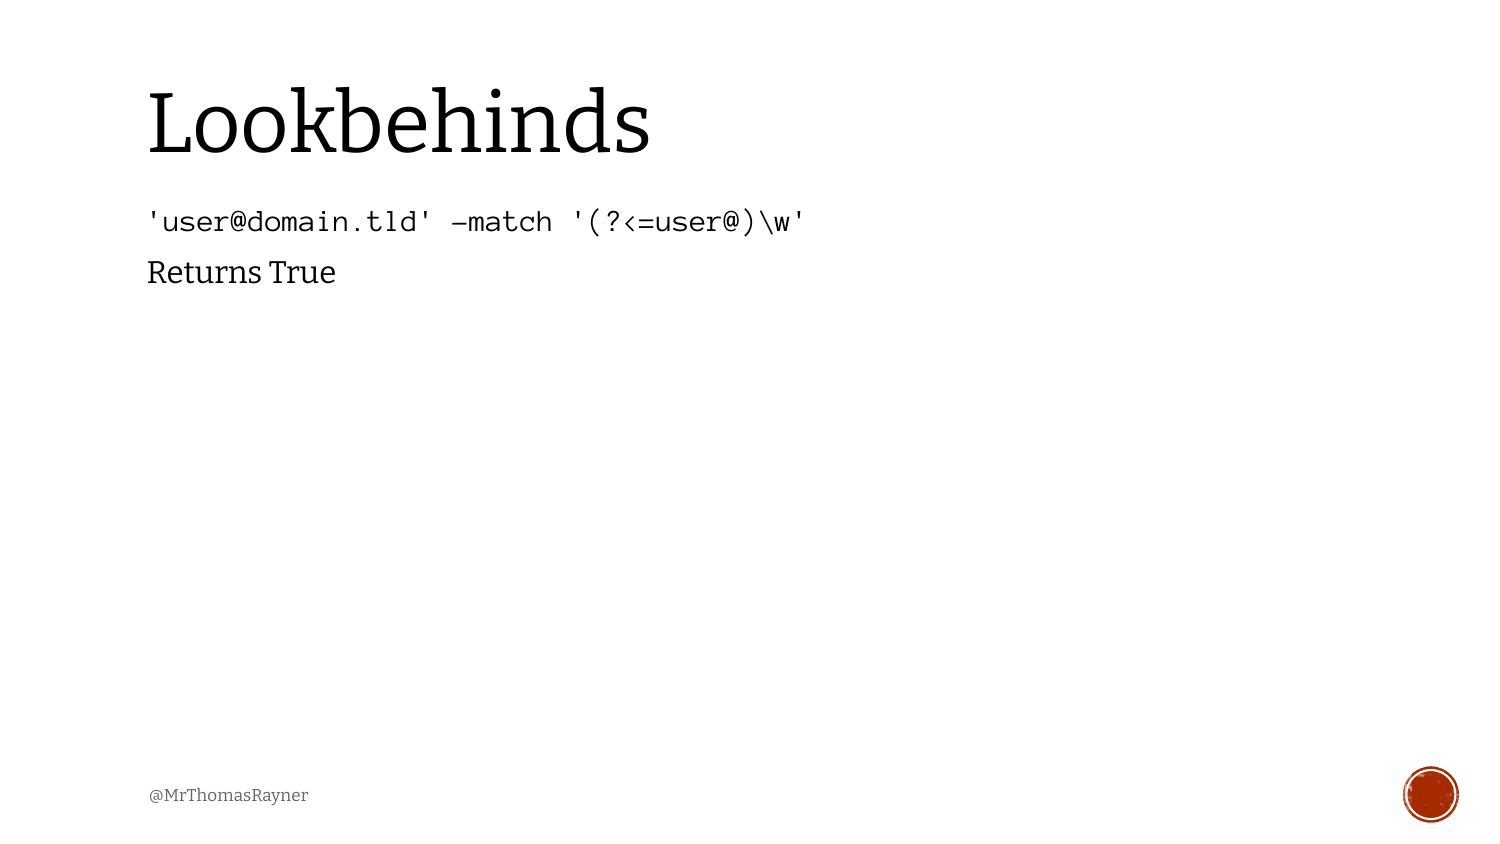

# Lookbehinds
'user@domain.tld' -match '(?<=user@)\w'
Returns True

@MrThomasRayner